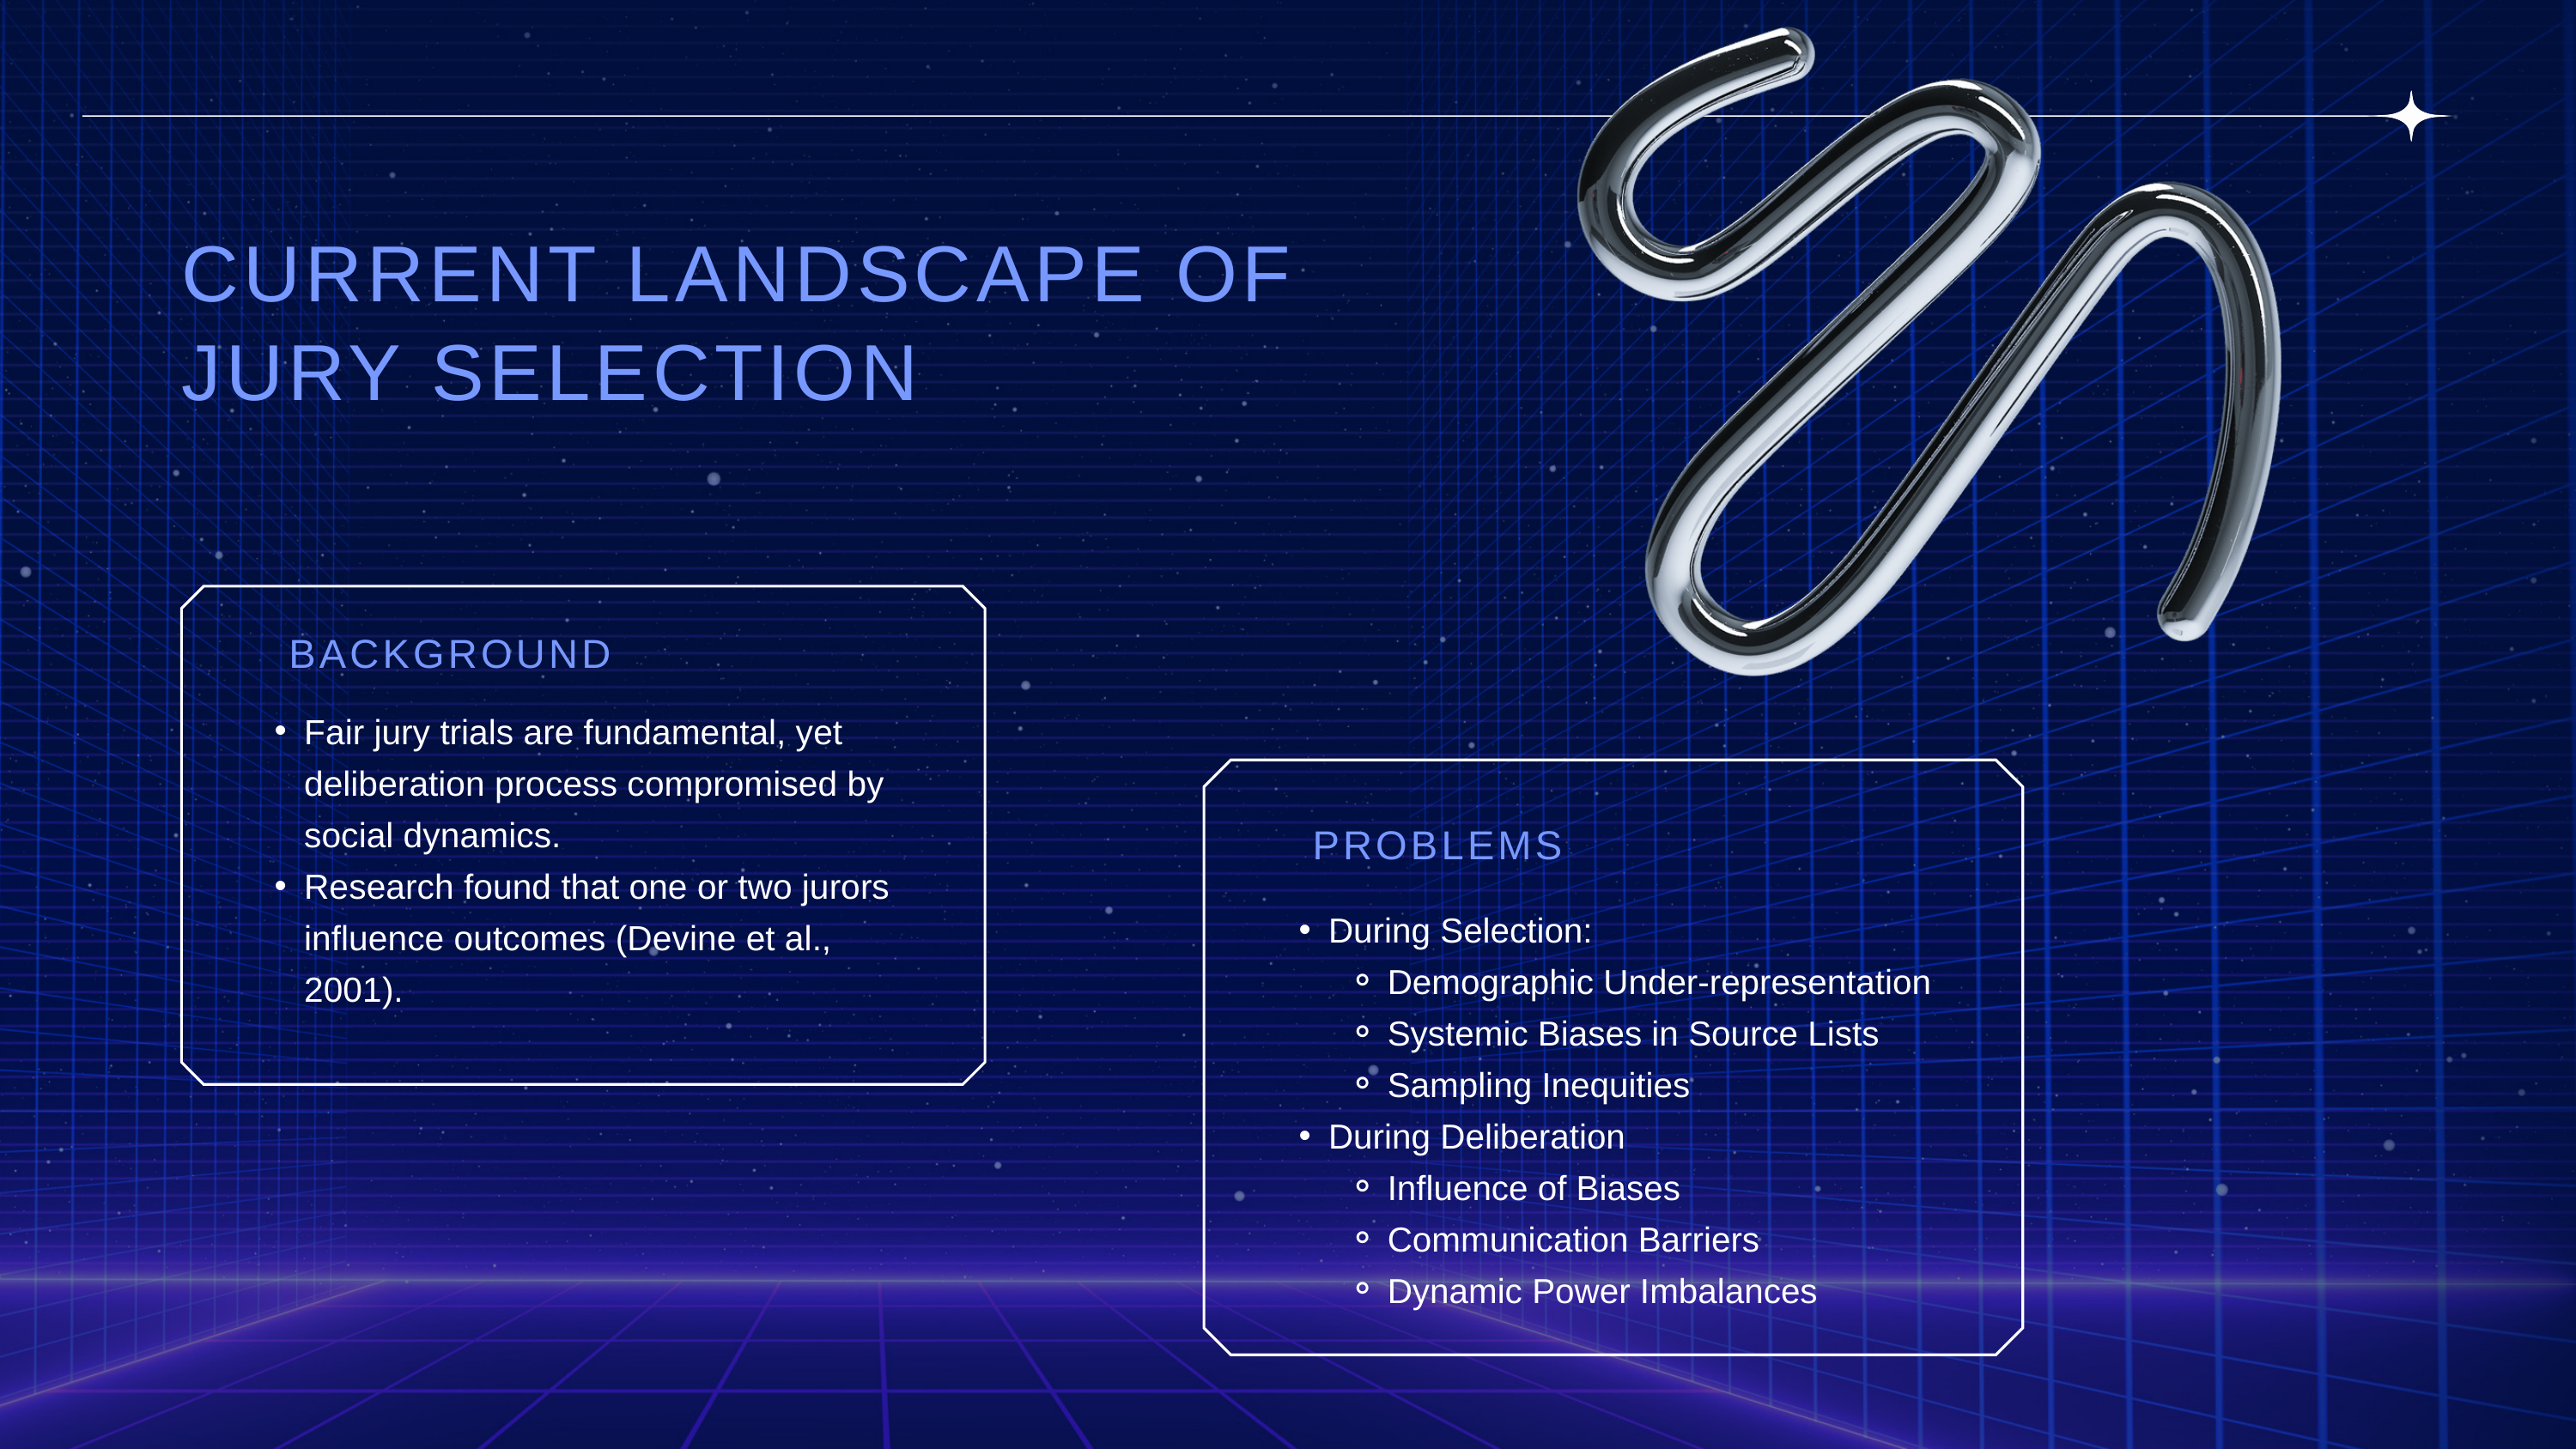

CURRENT LANDSCAPE OF JURY SELECTION

BACKGROUND
Fair jury trials are fundamental, yet deliberation process compromised by social dynamics.
Research found that one or two jurors influence outcomes (Devine et al., 2001).

PROBLEMS
During Selection:
Demographic Under-representation
Systemic Biases in Source Lists
Sampling Inequities
During Deliberation
Influence of Biases
Communication Barriers
Dynamic Power Imbalances